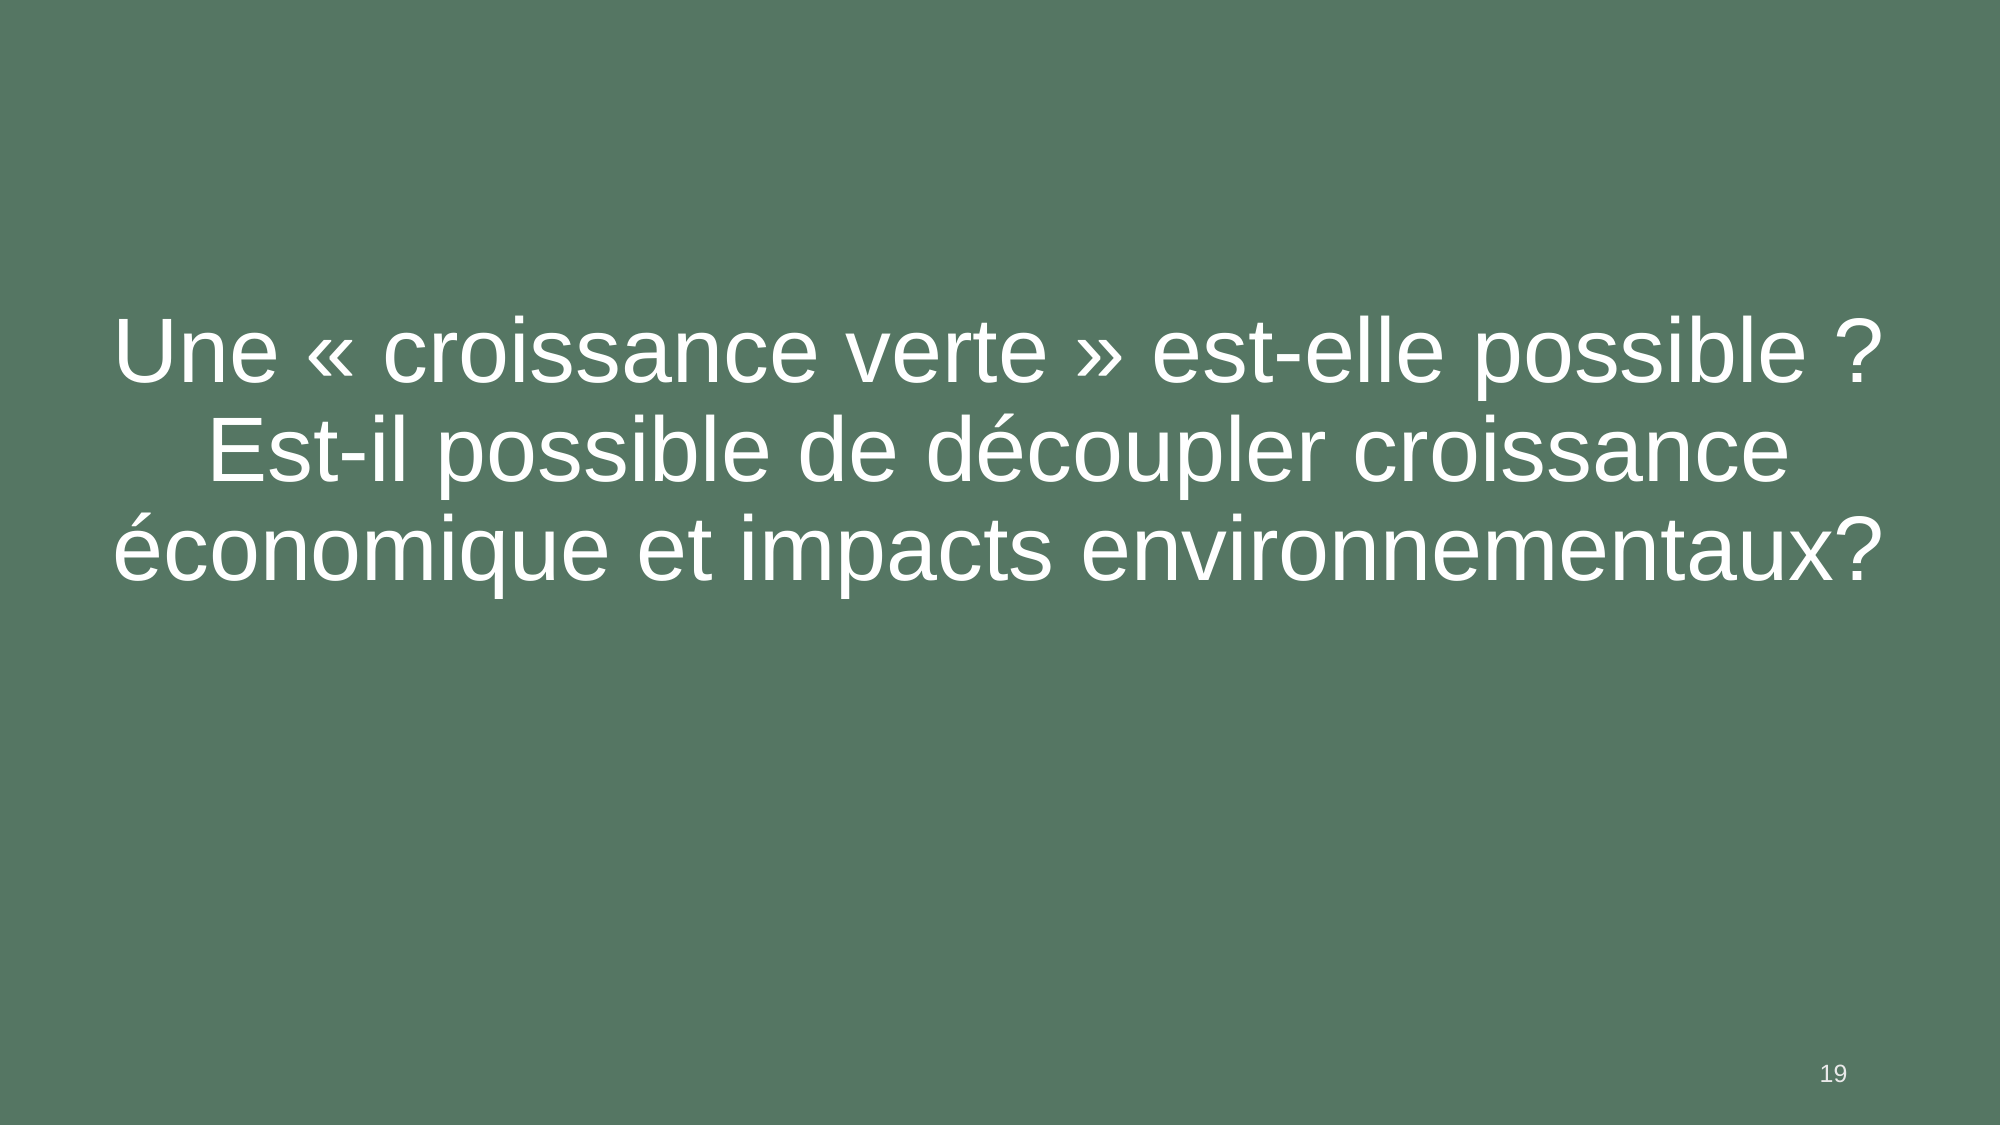

# Une « croissance verte » est-elle possible ? Est-il possible de découpler croissance économique et impacts environnementaux?
19